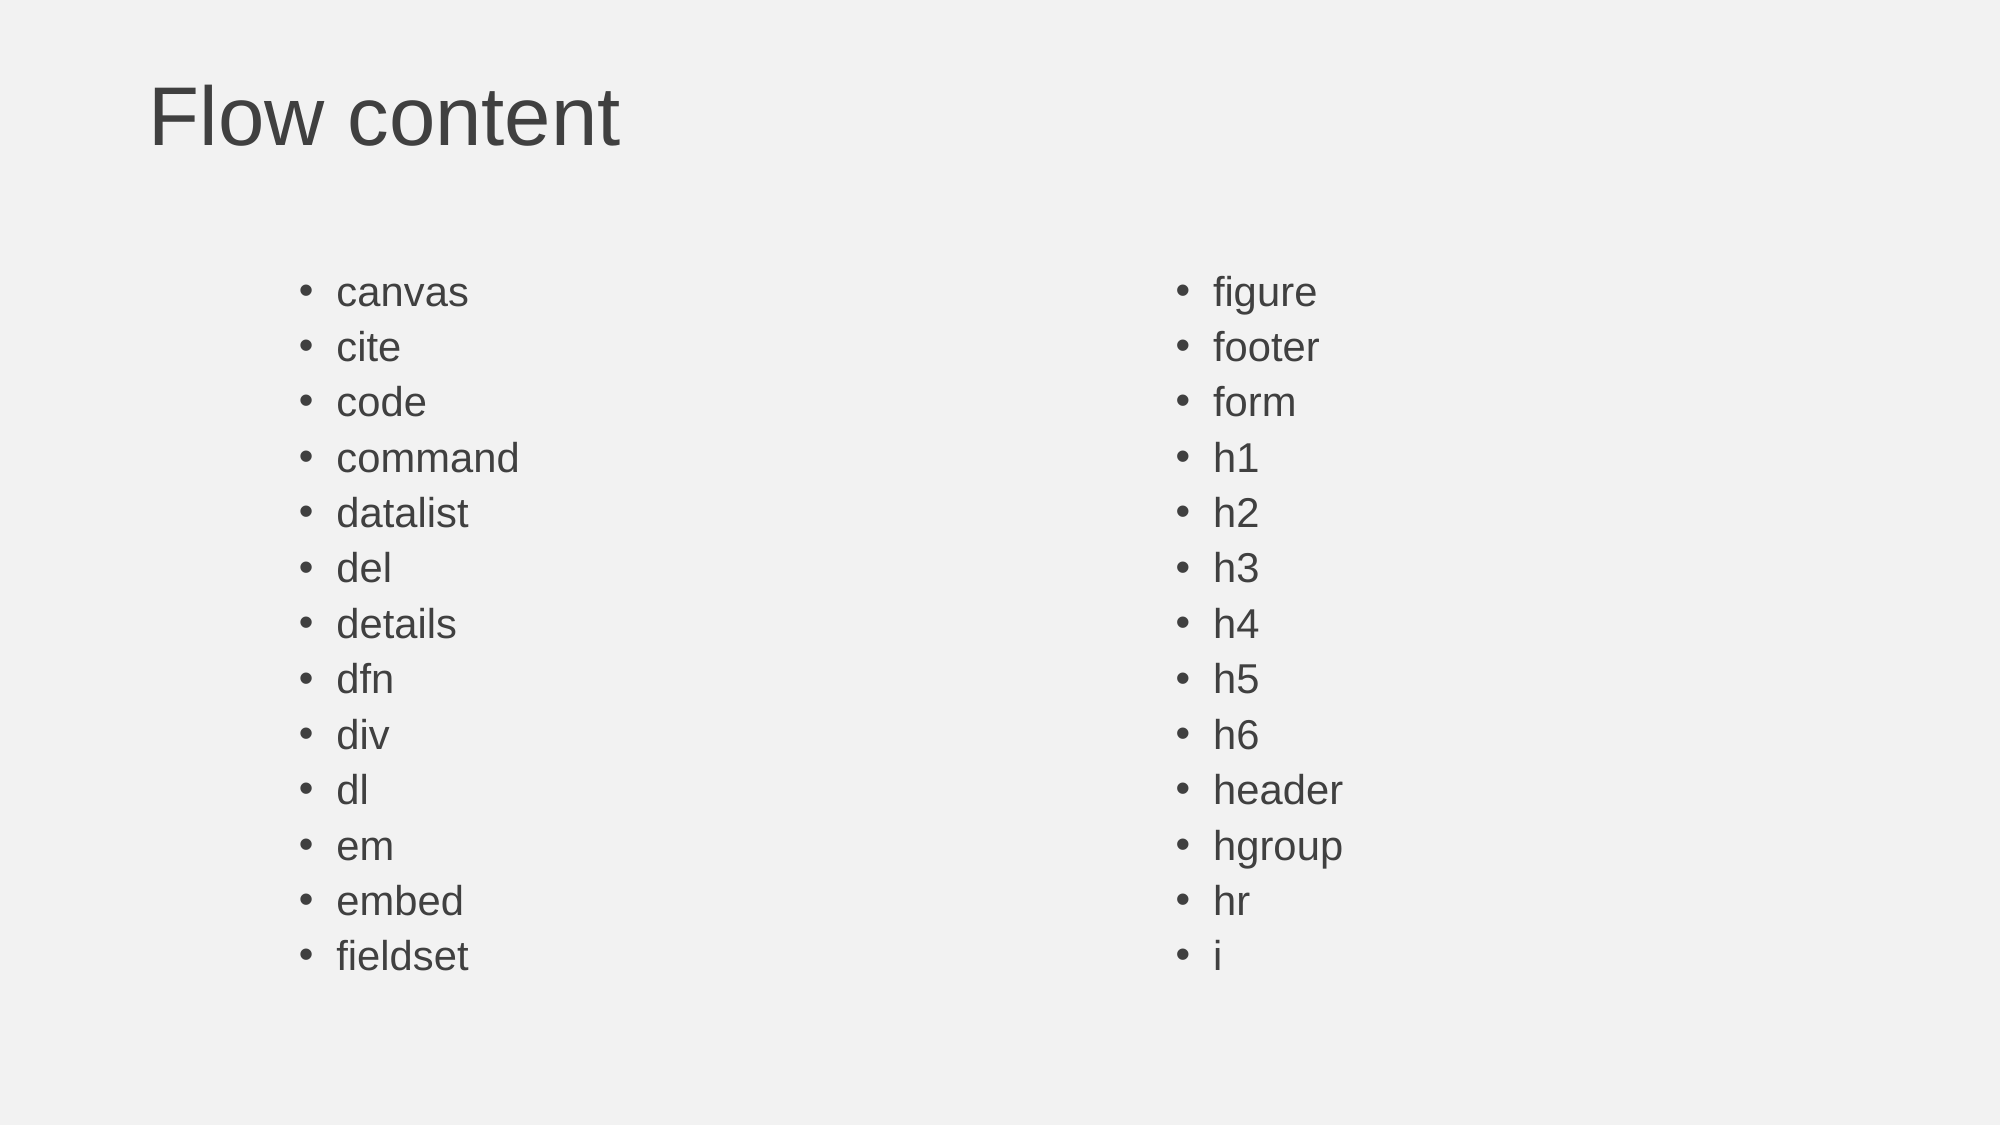

# Flow content
canvas
cite
code
command
datalist
del
details
dfn
div
dl
em
embed
fieldset
figure
footer
form
h1
h2
h3
h4
h5
h6
header
hgroup
hr
i